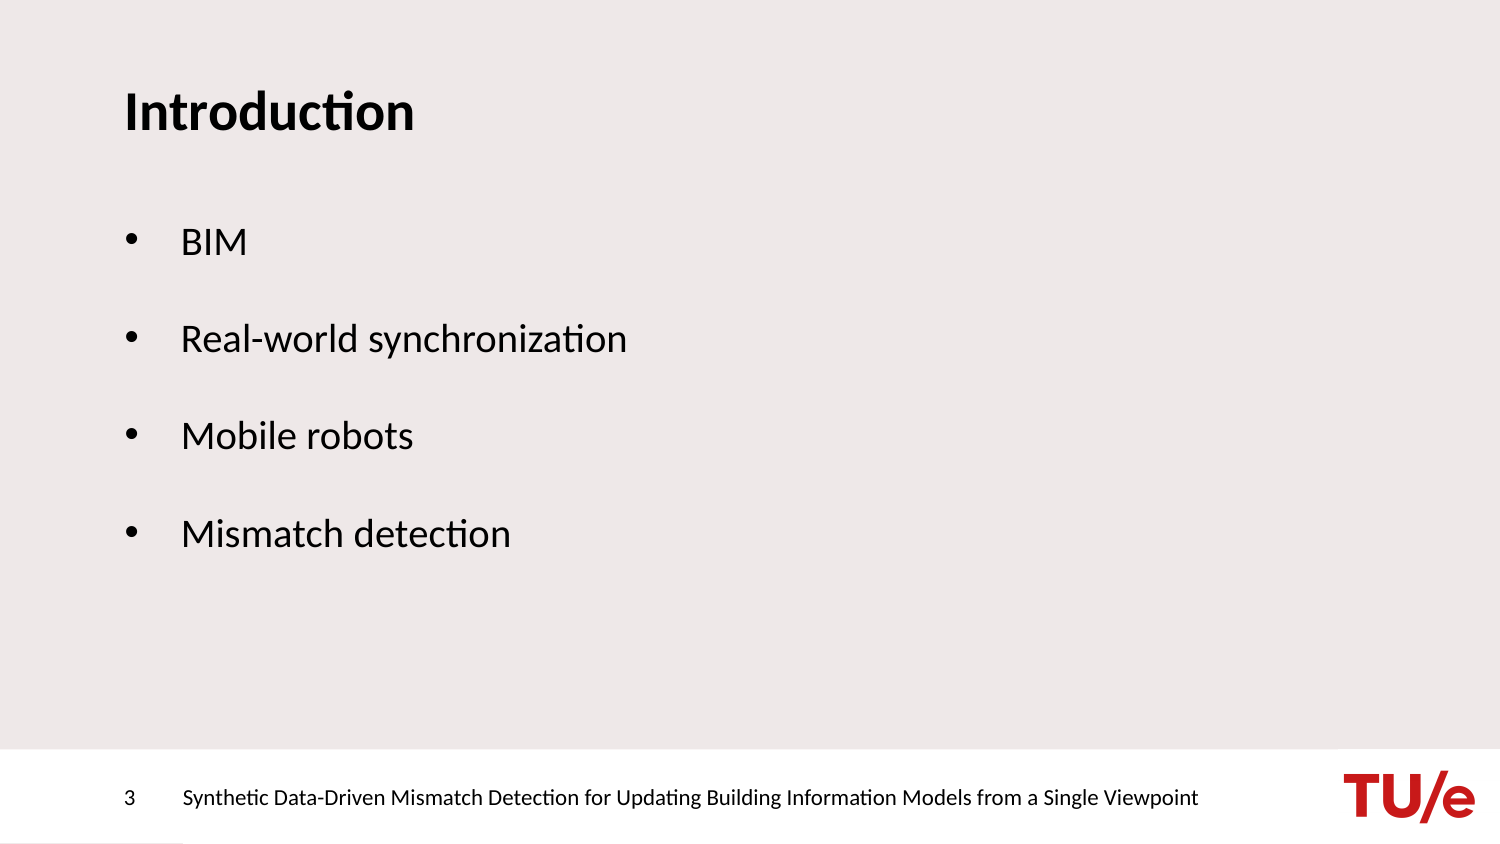

# Introduction
BIM
Real-world synchronization
Mobile robots
Mismatch detection
3
Synthetic Data-Driven Mismatch Detection for Updating Building Information Models from a Single Viewpoint